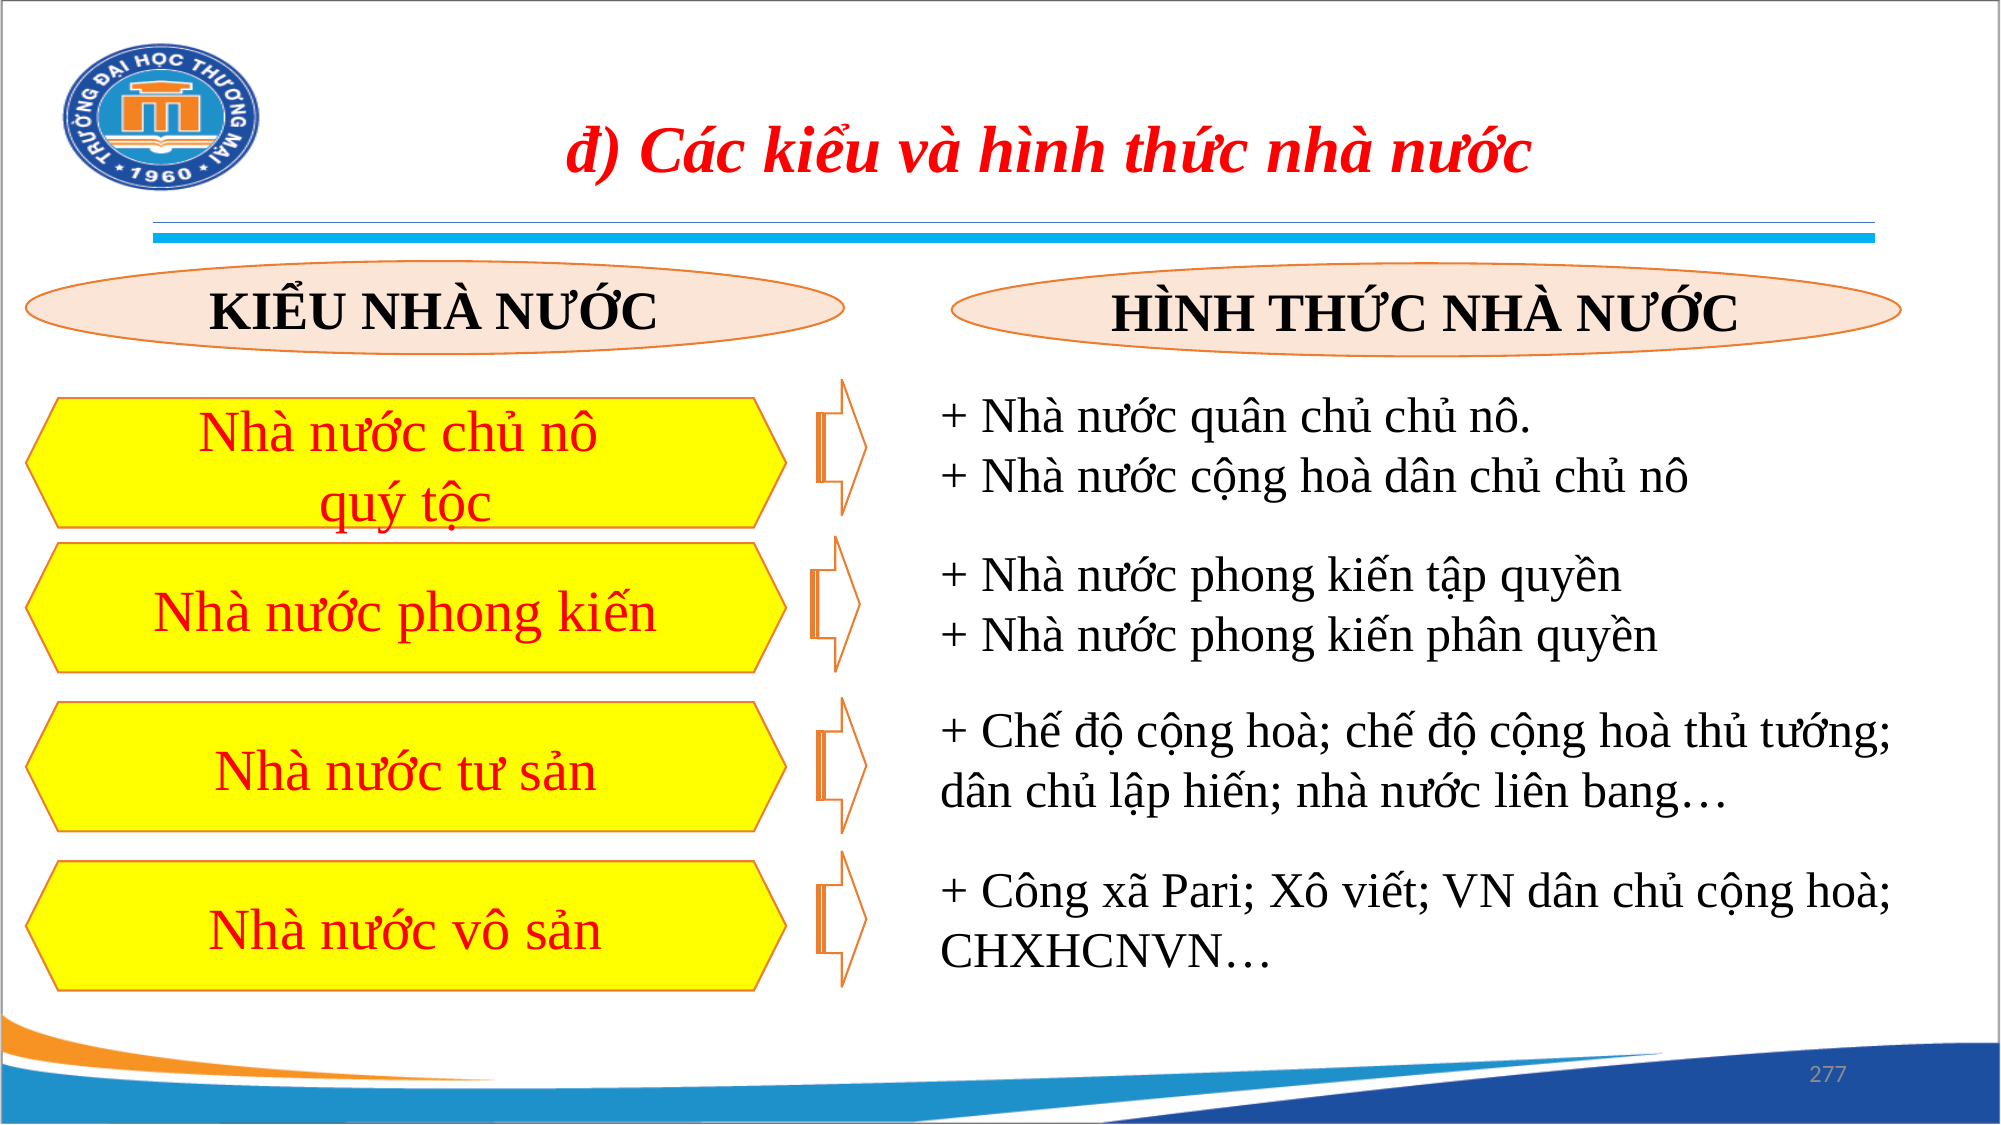

đ) Các kiểu và hình thức nhà nước
KIỂU NHÀ NƯỚC
HÌNH THỨC NHÀ NƯỚC
+ Nhà nước quân chủ chủ nô.
+ Nhà nước cộng hoà dân chủ chủ nô

Nhà nước chủ nô
quý tộc
+ Nhà nước phong kiến tập quyền
+ Nhà nước phong kiến phân quyền

Nhà nước phong kiến
+ Chế độ cộng hoà; chế độ cộng hoà thủ tướng; dân chủ lập hiến; nhà nước liên bang…

Nhà nước tư sản
+ Công xã Pari; Xô viết; VN dân chủ cộng hoà; CHXHCNVN…

Nhà nước vô sản
277